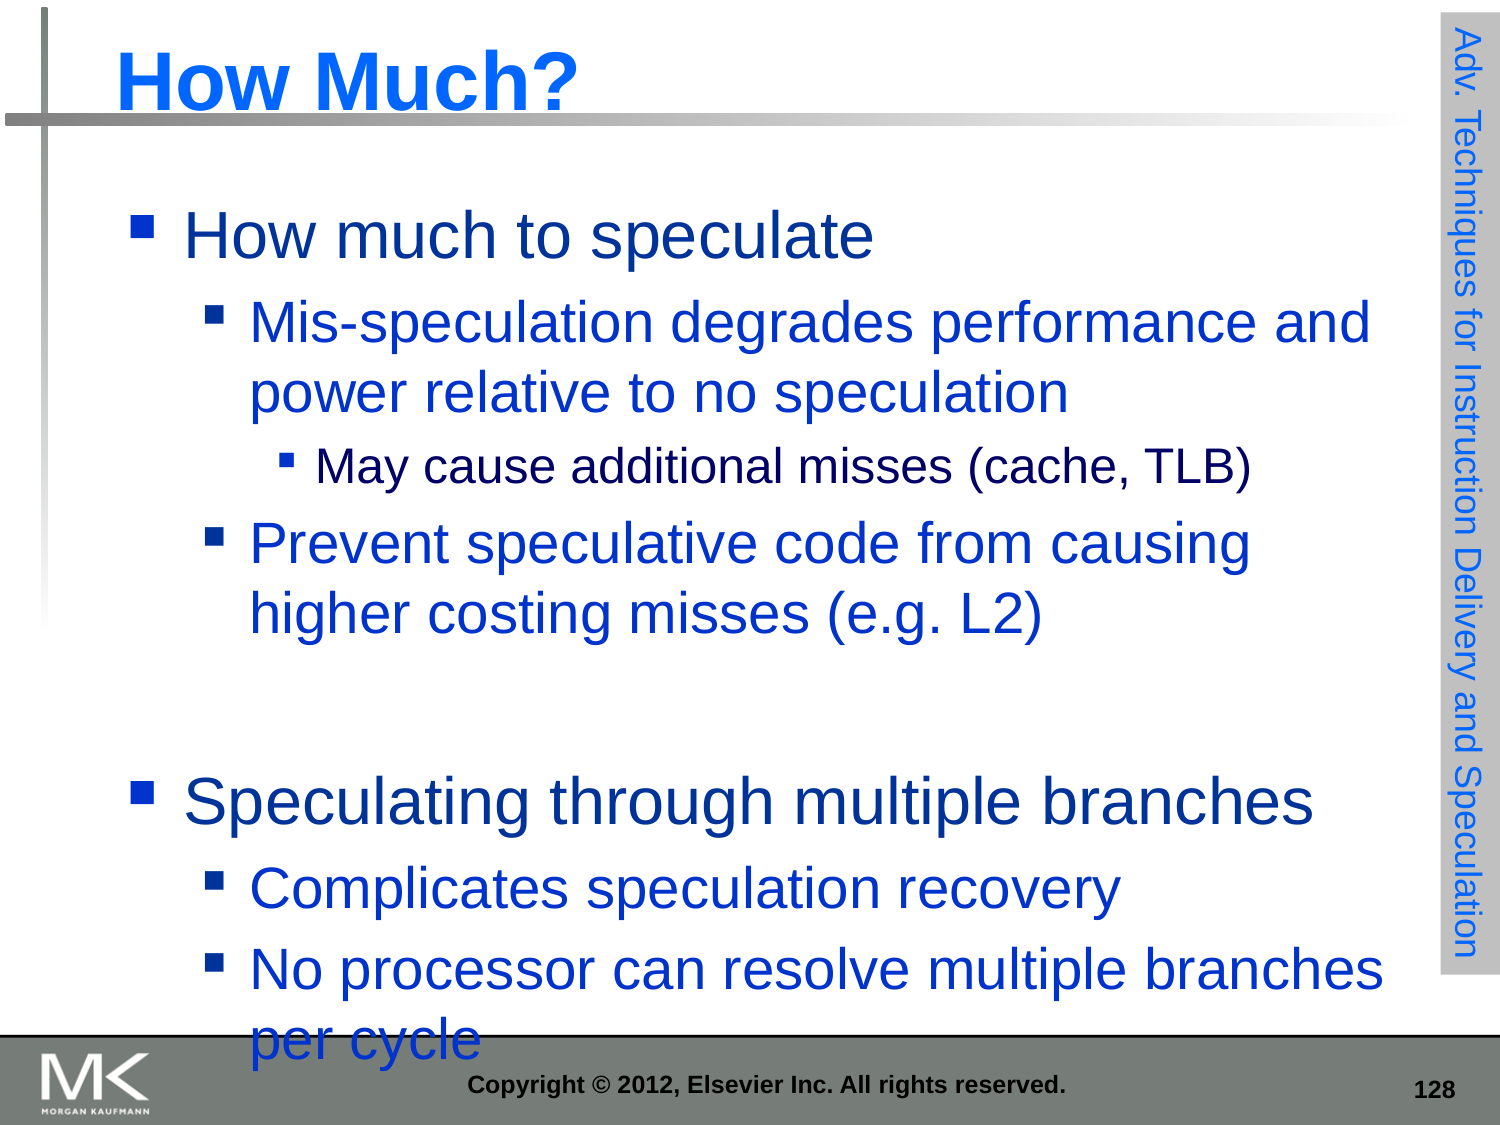

# How Much?
How much to speculate
Mis-speculation degrades performance and power relative to no speculation
May cause additional misses (cache, TLB)
Prevent speculative code from causing higher costing misses (e.g. L2)

Speculating through multiple branches
Complicates speculation recovery
No processor can resolve multiple branches per cycle
Adv. Techniques for Instruction Delivery and Speculation
Copyright © 2012, Elsevier Inc. All rights reserved.